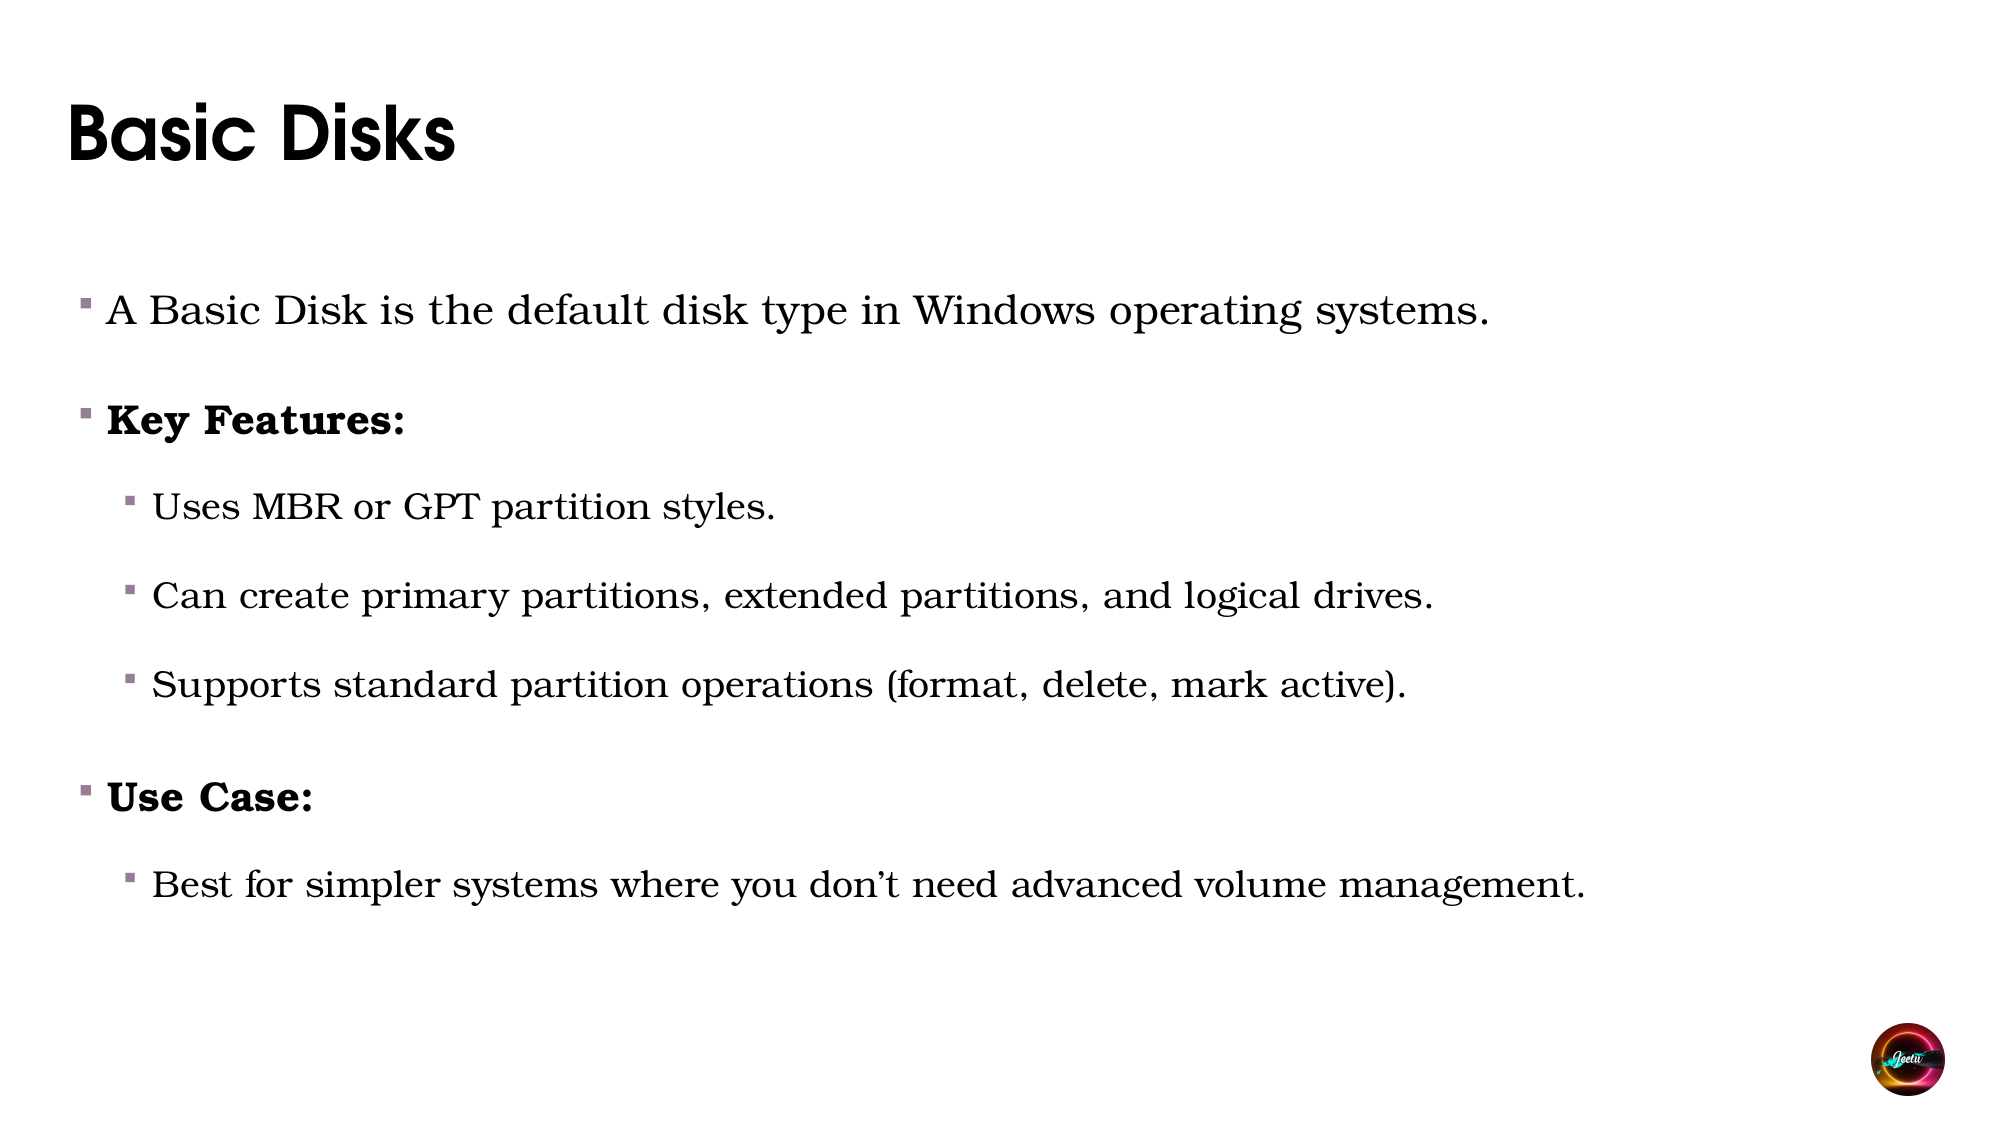

# Basic Disks
A Basic Disk is the default disk type in Windows operating systems.
Key Features:
Uses MBR or GPT partition styles.
Can create primary partitions, extended partitions, and logical drives.
Supports standard partition operations (format, delete, mark active).
Use Case:
Best for simpler systems where you don’t need advanced volume management.